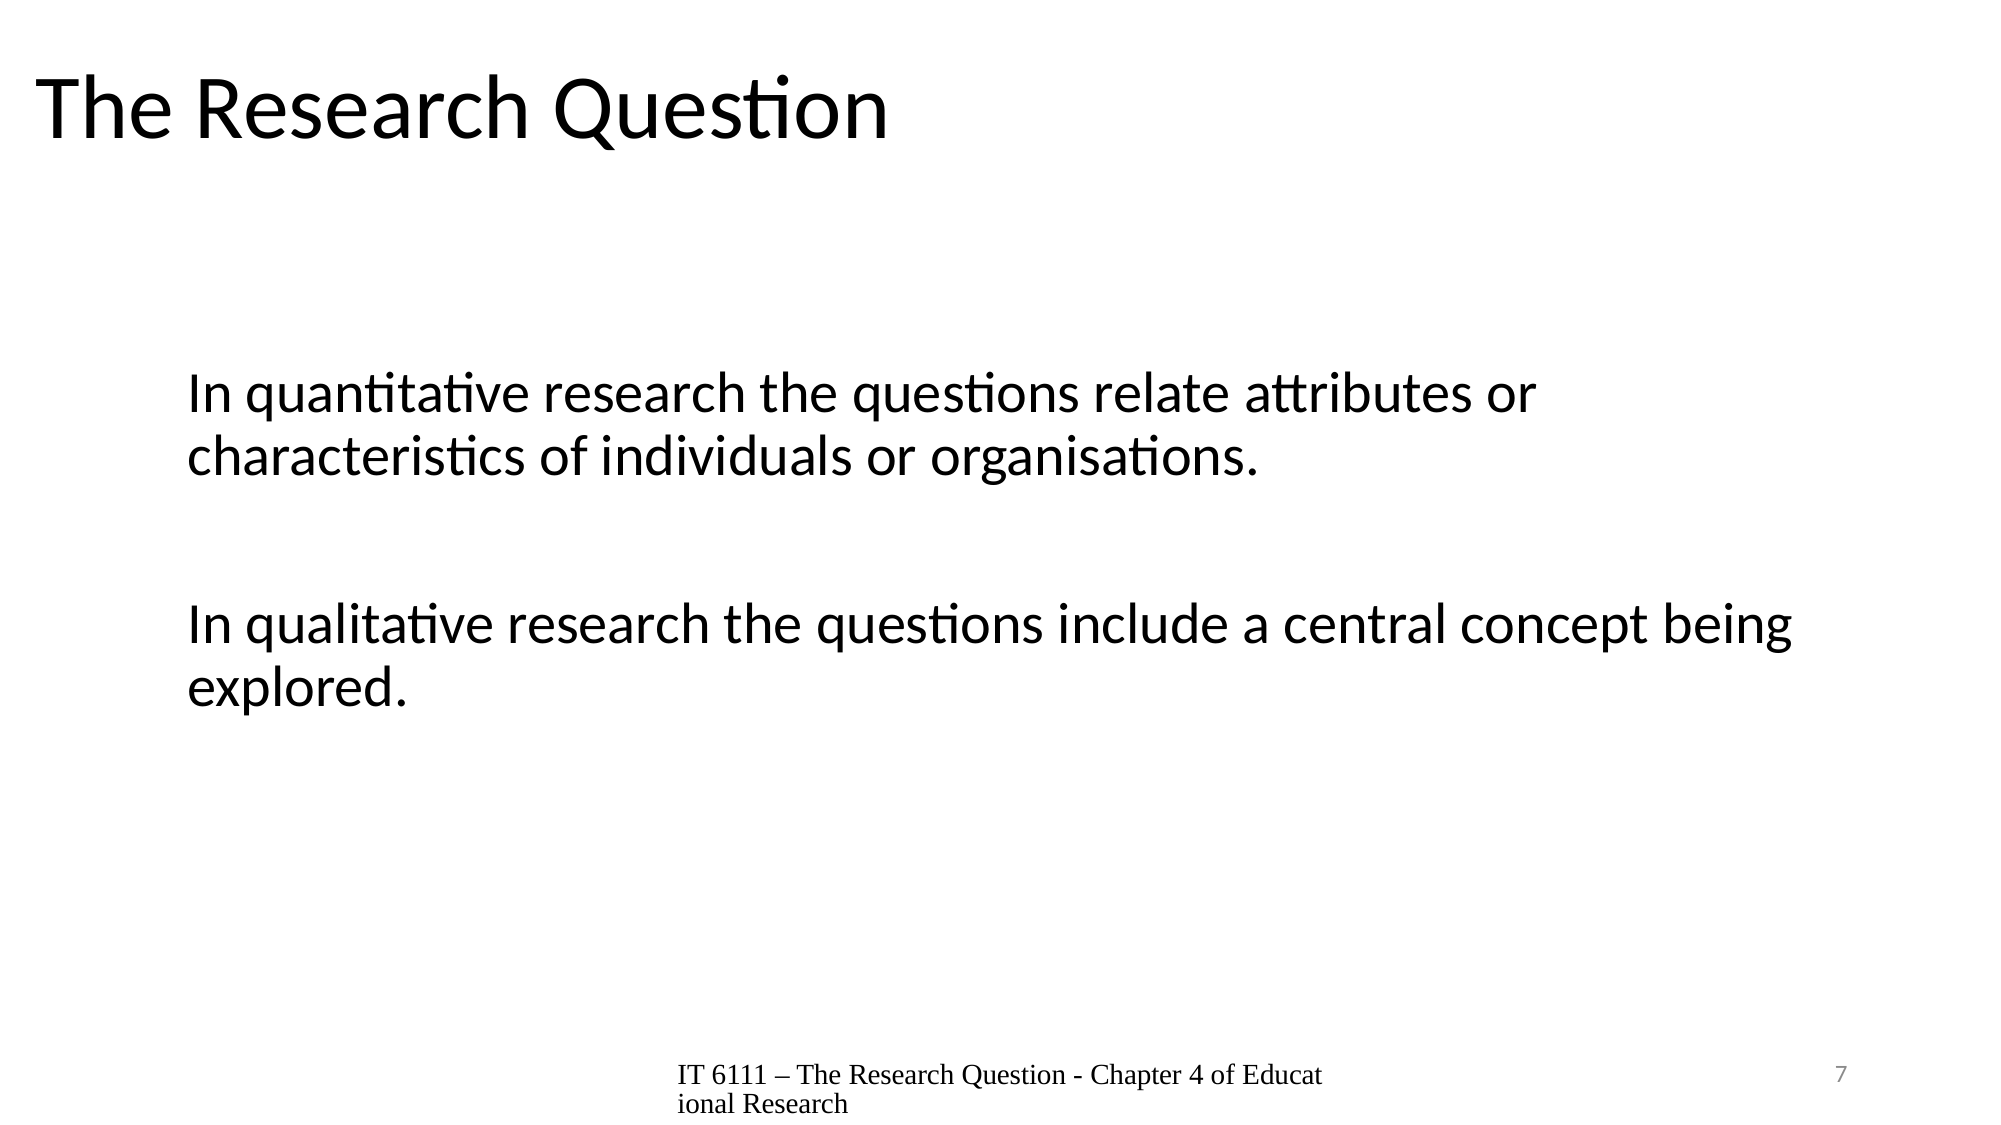

# The Research Question
In quantitative research the questions relate attributes or characteristics of individuals or organisations.

In qualitative research the questions include a central concept being explored.

IT 6111 – The Research Question - Chapter 4 of Educational Research
7